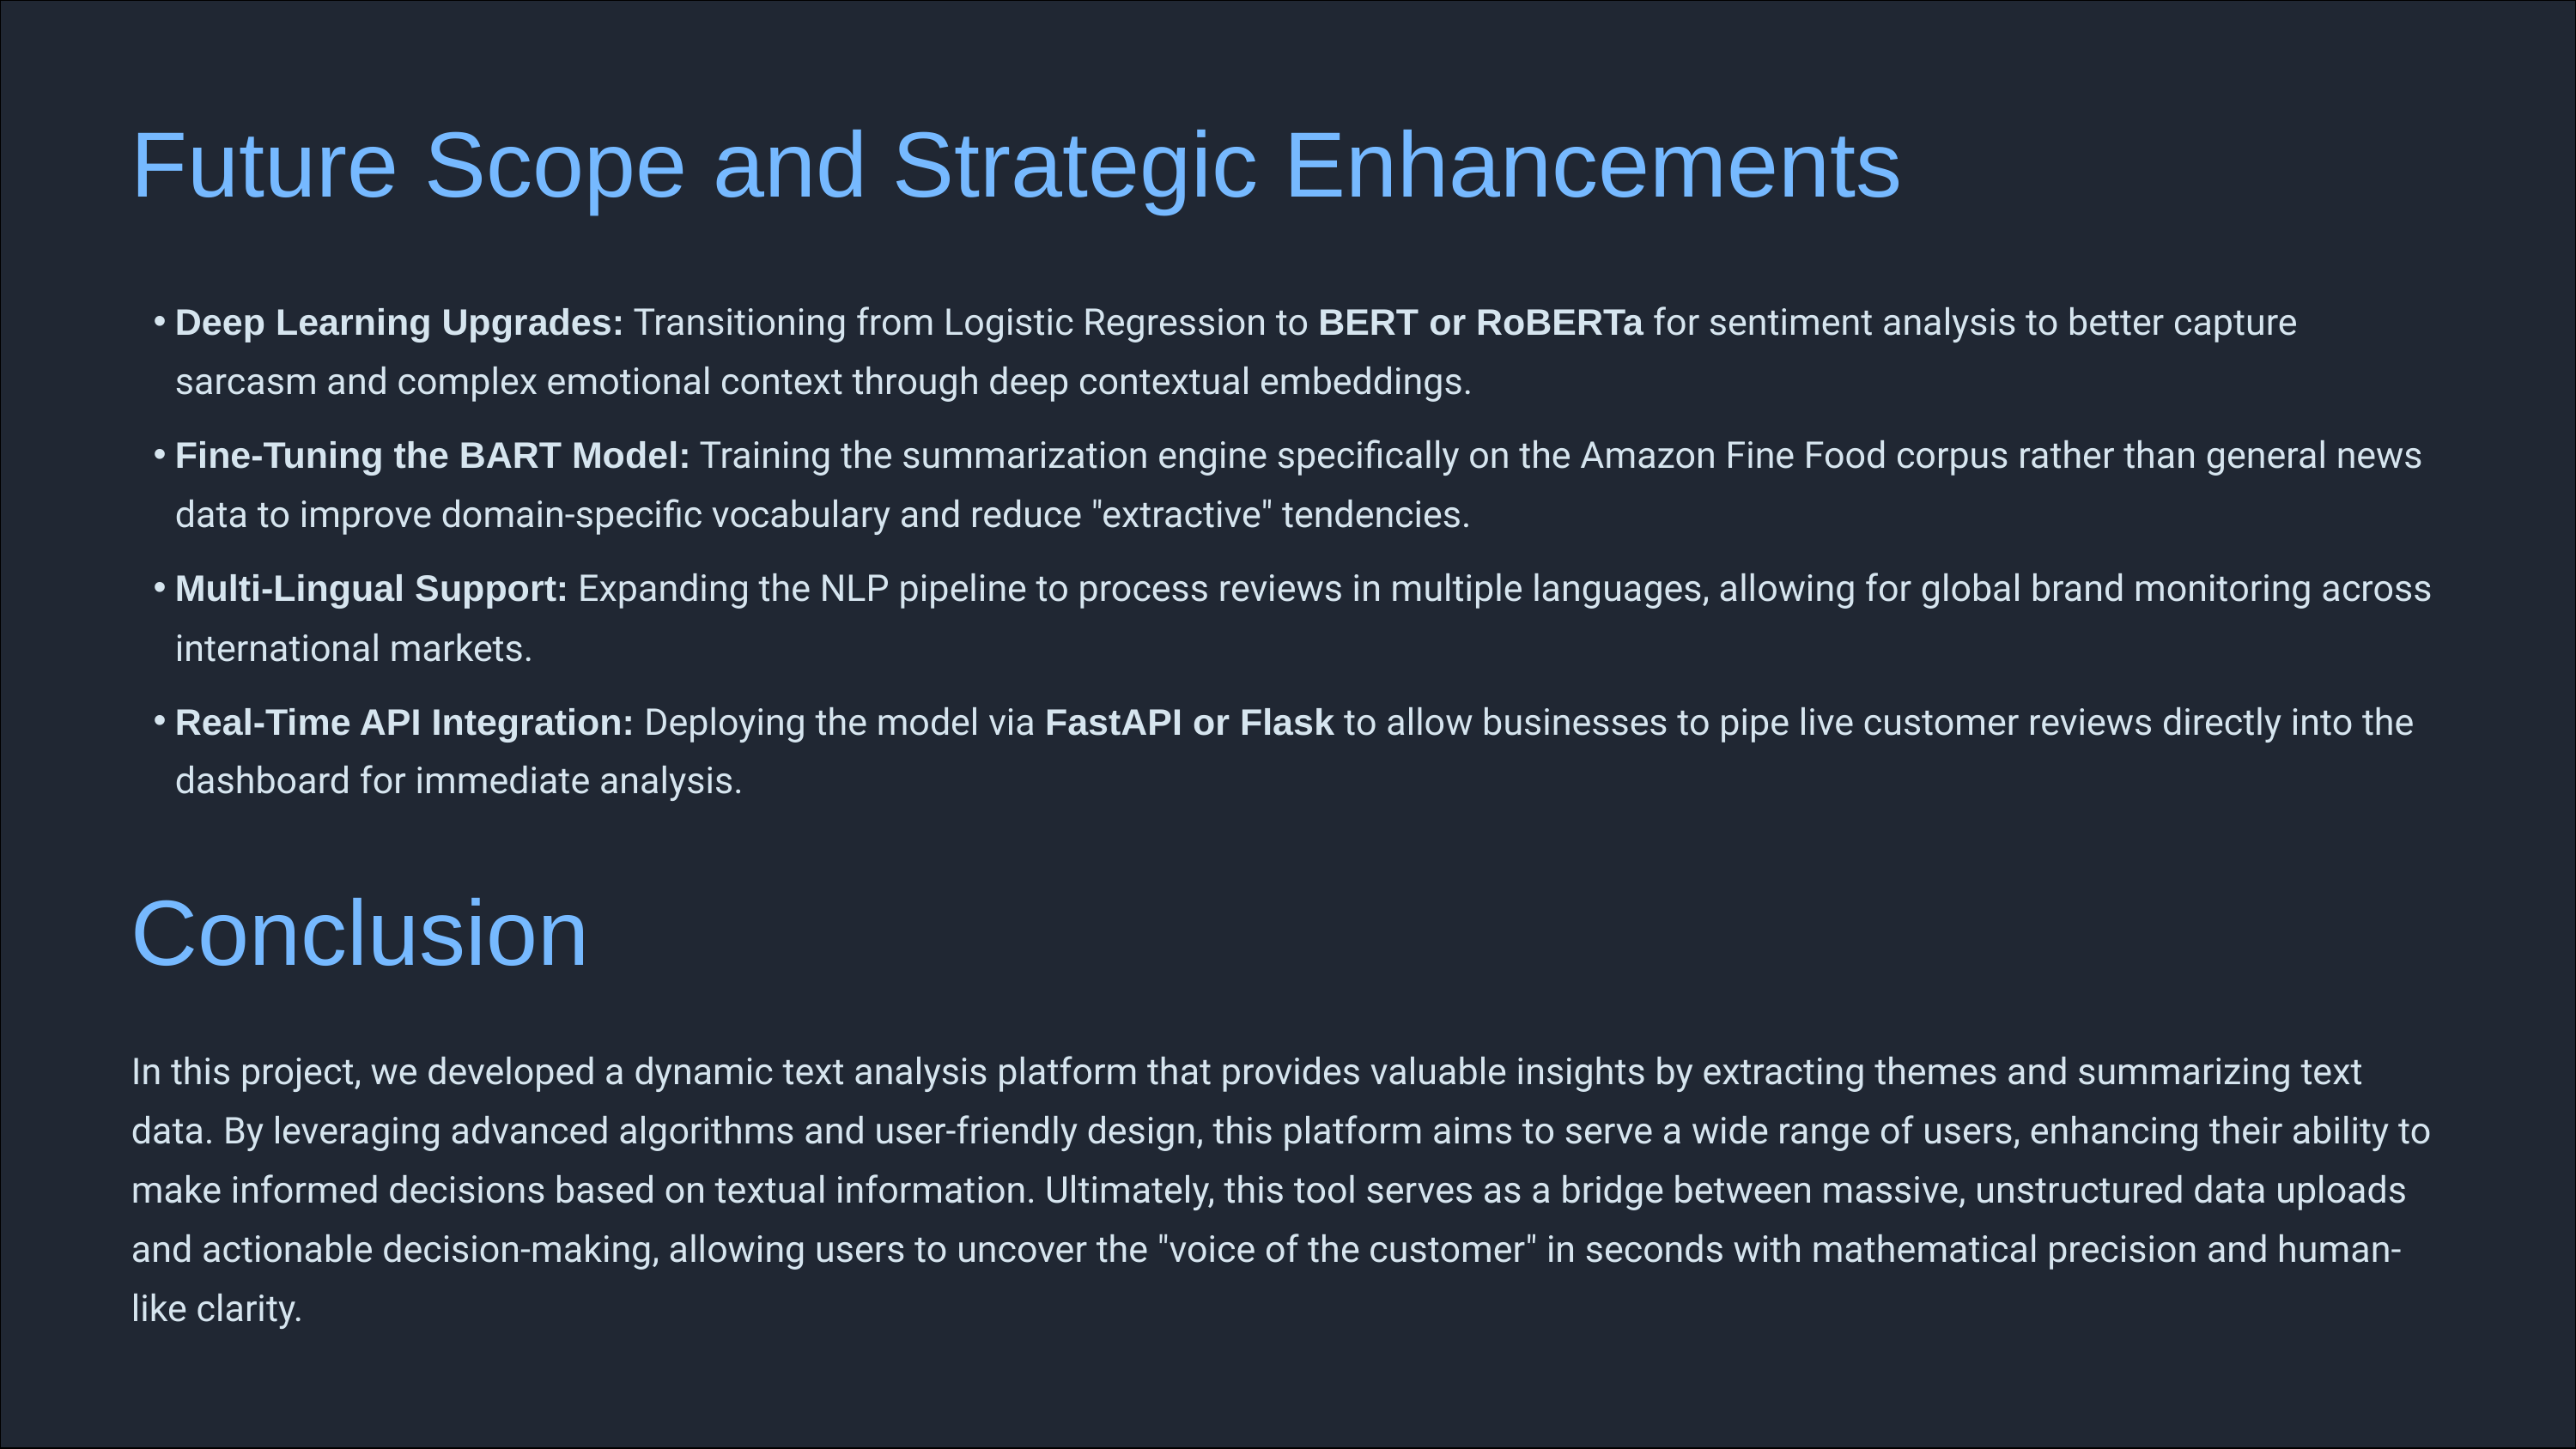

Future Scope and Strategic Enhancements
Deep Learning Upgrades: Transitioning from Logistic Regression to BERT or RoBERTa for sentiment analysis to better capture sarcasm and complex emotional context through deep contextual embeddings.
Fine-Tuning the BART Model: Training the summarization engine specifically on the Amazon Fine Food corpus rather than general news data to improve domain-specific vocabulary and reduce "extractive" tendencies.
Multi-Lingual Support: Expanding the NLP pipeline to process reviews in multiple languages, allowing for global brand monitoring across international markets.
Real-Time API Integration: Deploying the model via FastAPI or Flask to allow businesses to pipe live customer reviews directly into the dashboard for immediate analysis.
Conclusion
In this project, we developed a dynamic text analysis platform that provides valuable insights by extracting themes and summarizing text data. By leveraging advanced algorithms and user-friendly design, this platform aims to serve a wide range of users, enhancing their ability to make informed decisions based on textual information. Ultimately, this tool serves as a bridge between massive, unstructured data uploads and actionable decision-making, allowing users to uncover the "voice of the customer" in seconds with mathematical precision and human-like clarity.